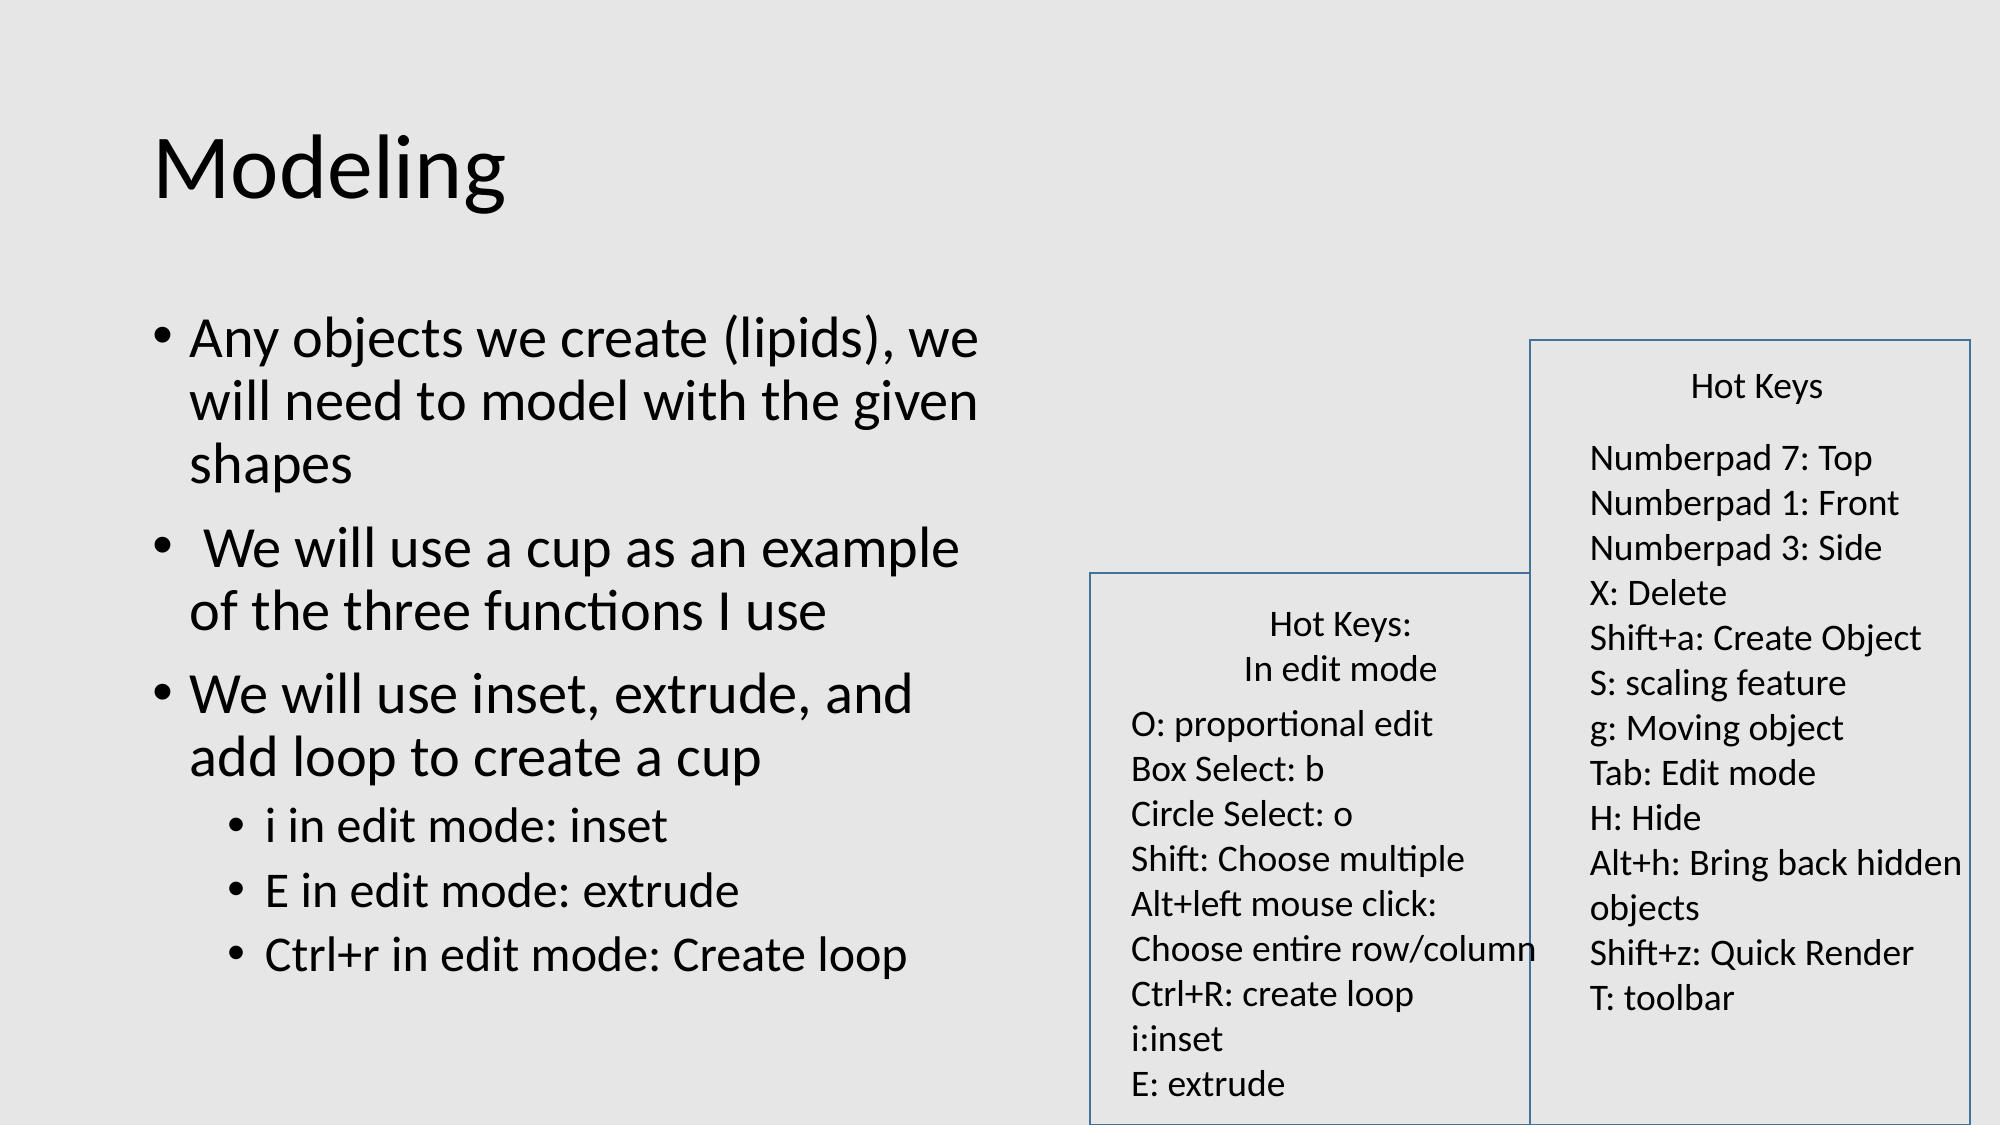

# Modeling
Any objects we create (lipids), we will need to model with the given shapes
 We will use a cup as an example of the three functions I use
We will use inset, extrude, and add loop to create a cup
i in edit mode: inset
E in edit mode: extrude
Ctrl+r in edit mode: Create loop

Hot Keys
Numberpad 7: Top
Numberpad 1: Front
Numberpad 3: Side
X: Delete
Shift+a: Create Object
S: scaling feature
g: Moving object
Tab: Edit mode
H: Hide
Alt+h: Bring back hidden objects
Shift+z: Quick Render
T: toolbar

Hot Keys:
In edit mode
O: proportional edit
Box Select: b
Circle Select: o
Shift: Choose multiple
Alt+left mouse click:
Choose entire row/column
Ctrl+R: create loop
i:inset
E: extrude